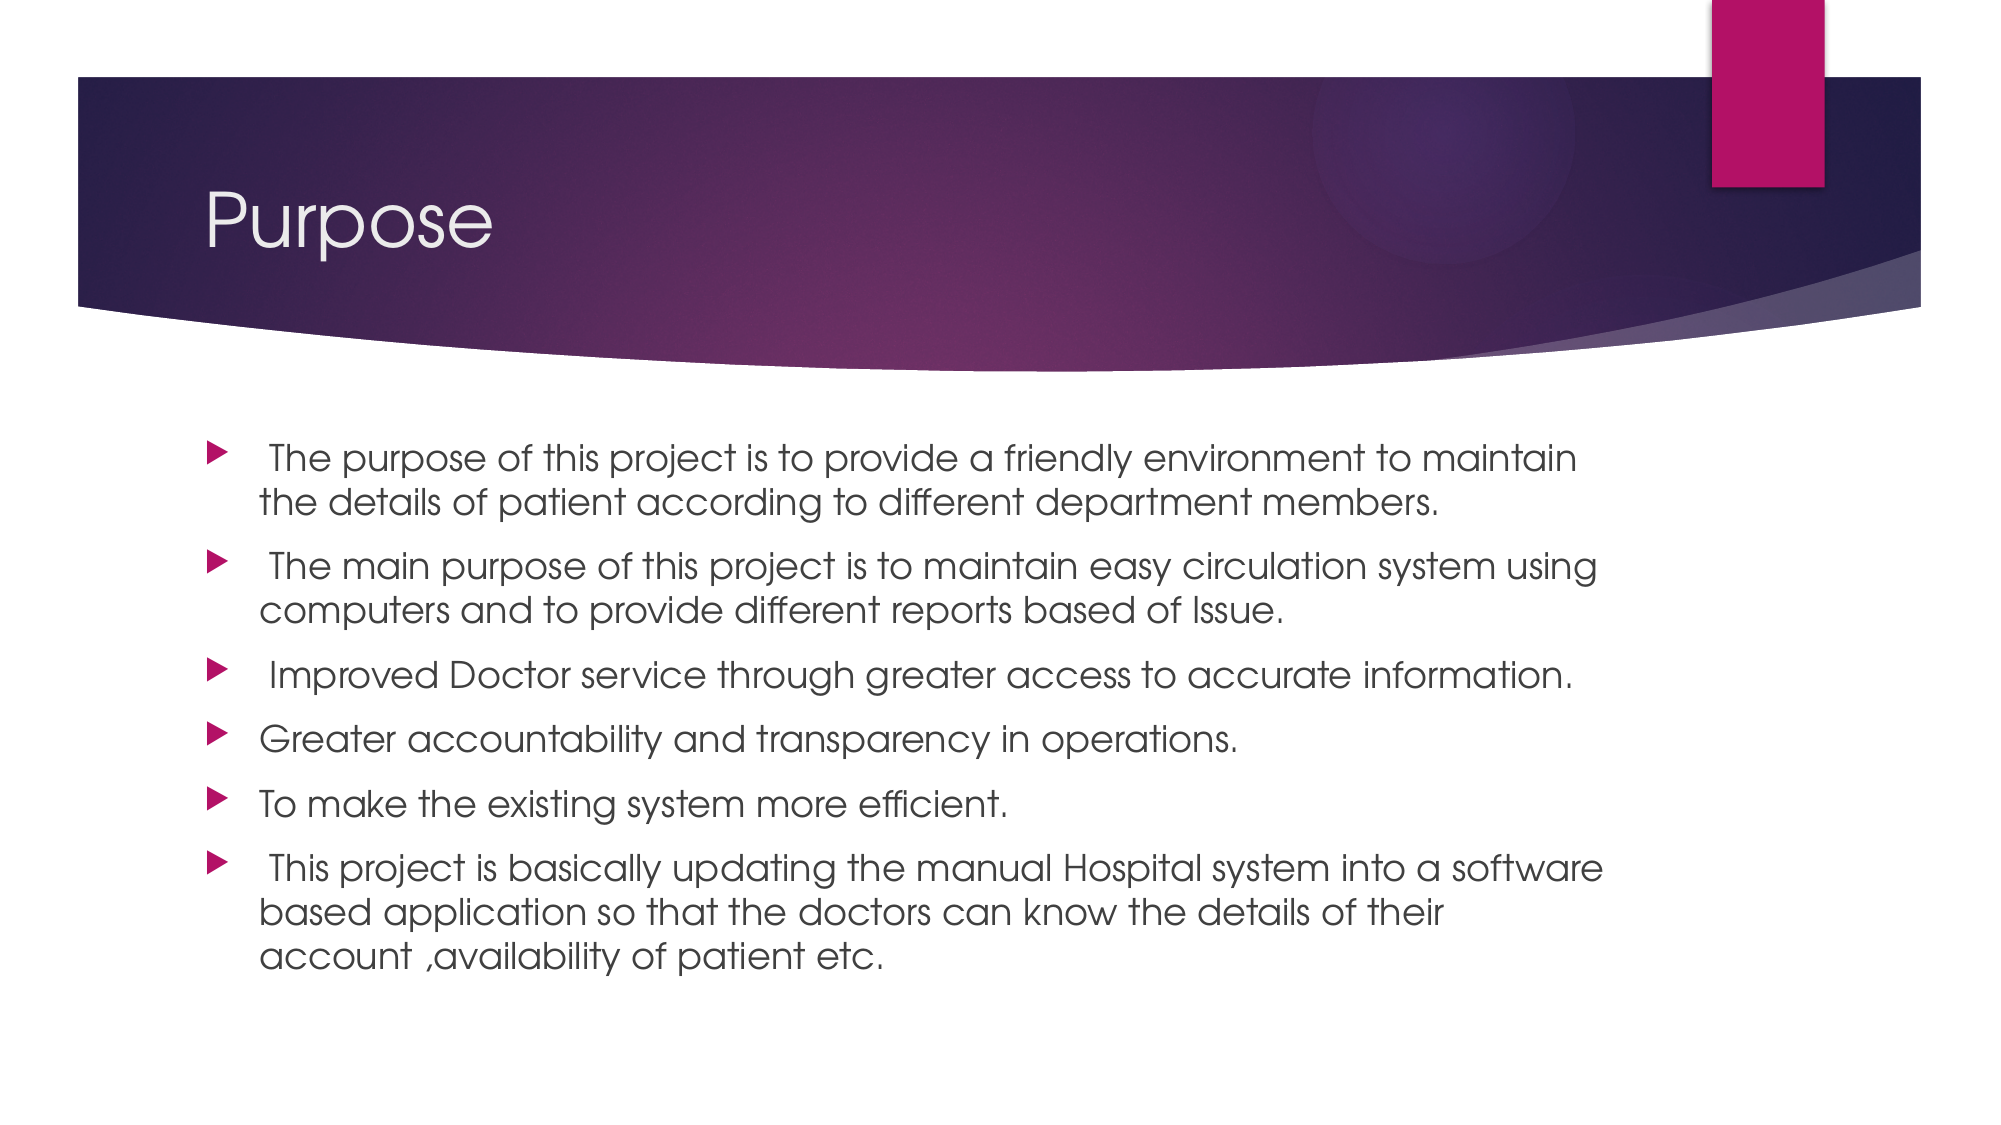

# Purpose
 The purpose of this project is to provide a friendly environment to maintain the details of patient according to different department members.
 The main purpose of this project is to maintain easy circulation system using computers and to provide different reports based of Issue.
 Improved Doctor service through greater access to accurate information.
Greater accountability and transparency in operations.
To make the existing system more efficient.
 This project is basically updating the manual Hospital system into a software based application so that the doctors can know the details of their account ,availability of patient etc.